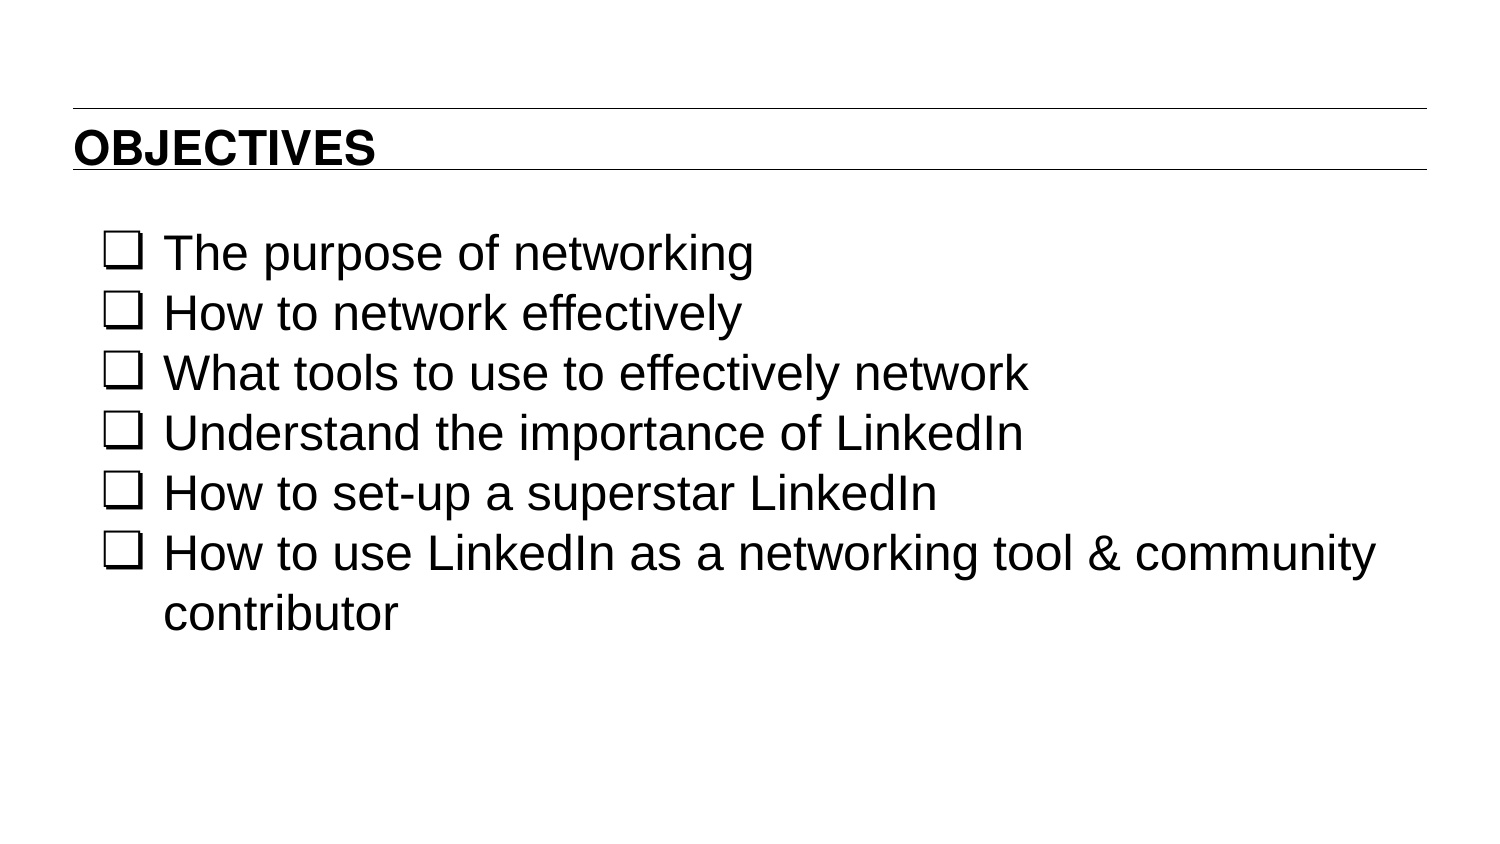

OBJECTIVES
The purpose of networking
How to network effectively
What tools to use to effectively network
Understand the importance of LinkedIn
How to set-up a superstar LinkedIn
How to use LinkedIn as a networking tool & community contributor